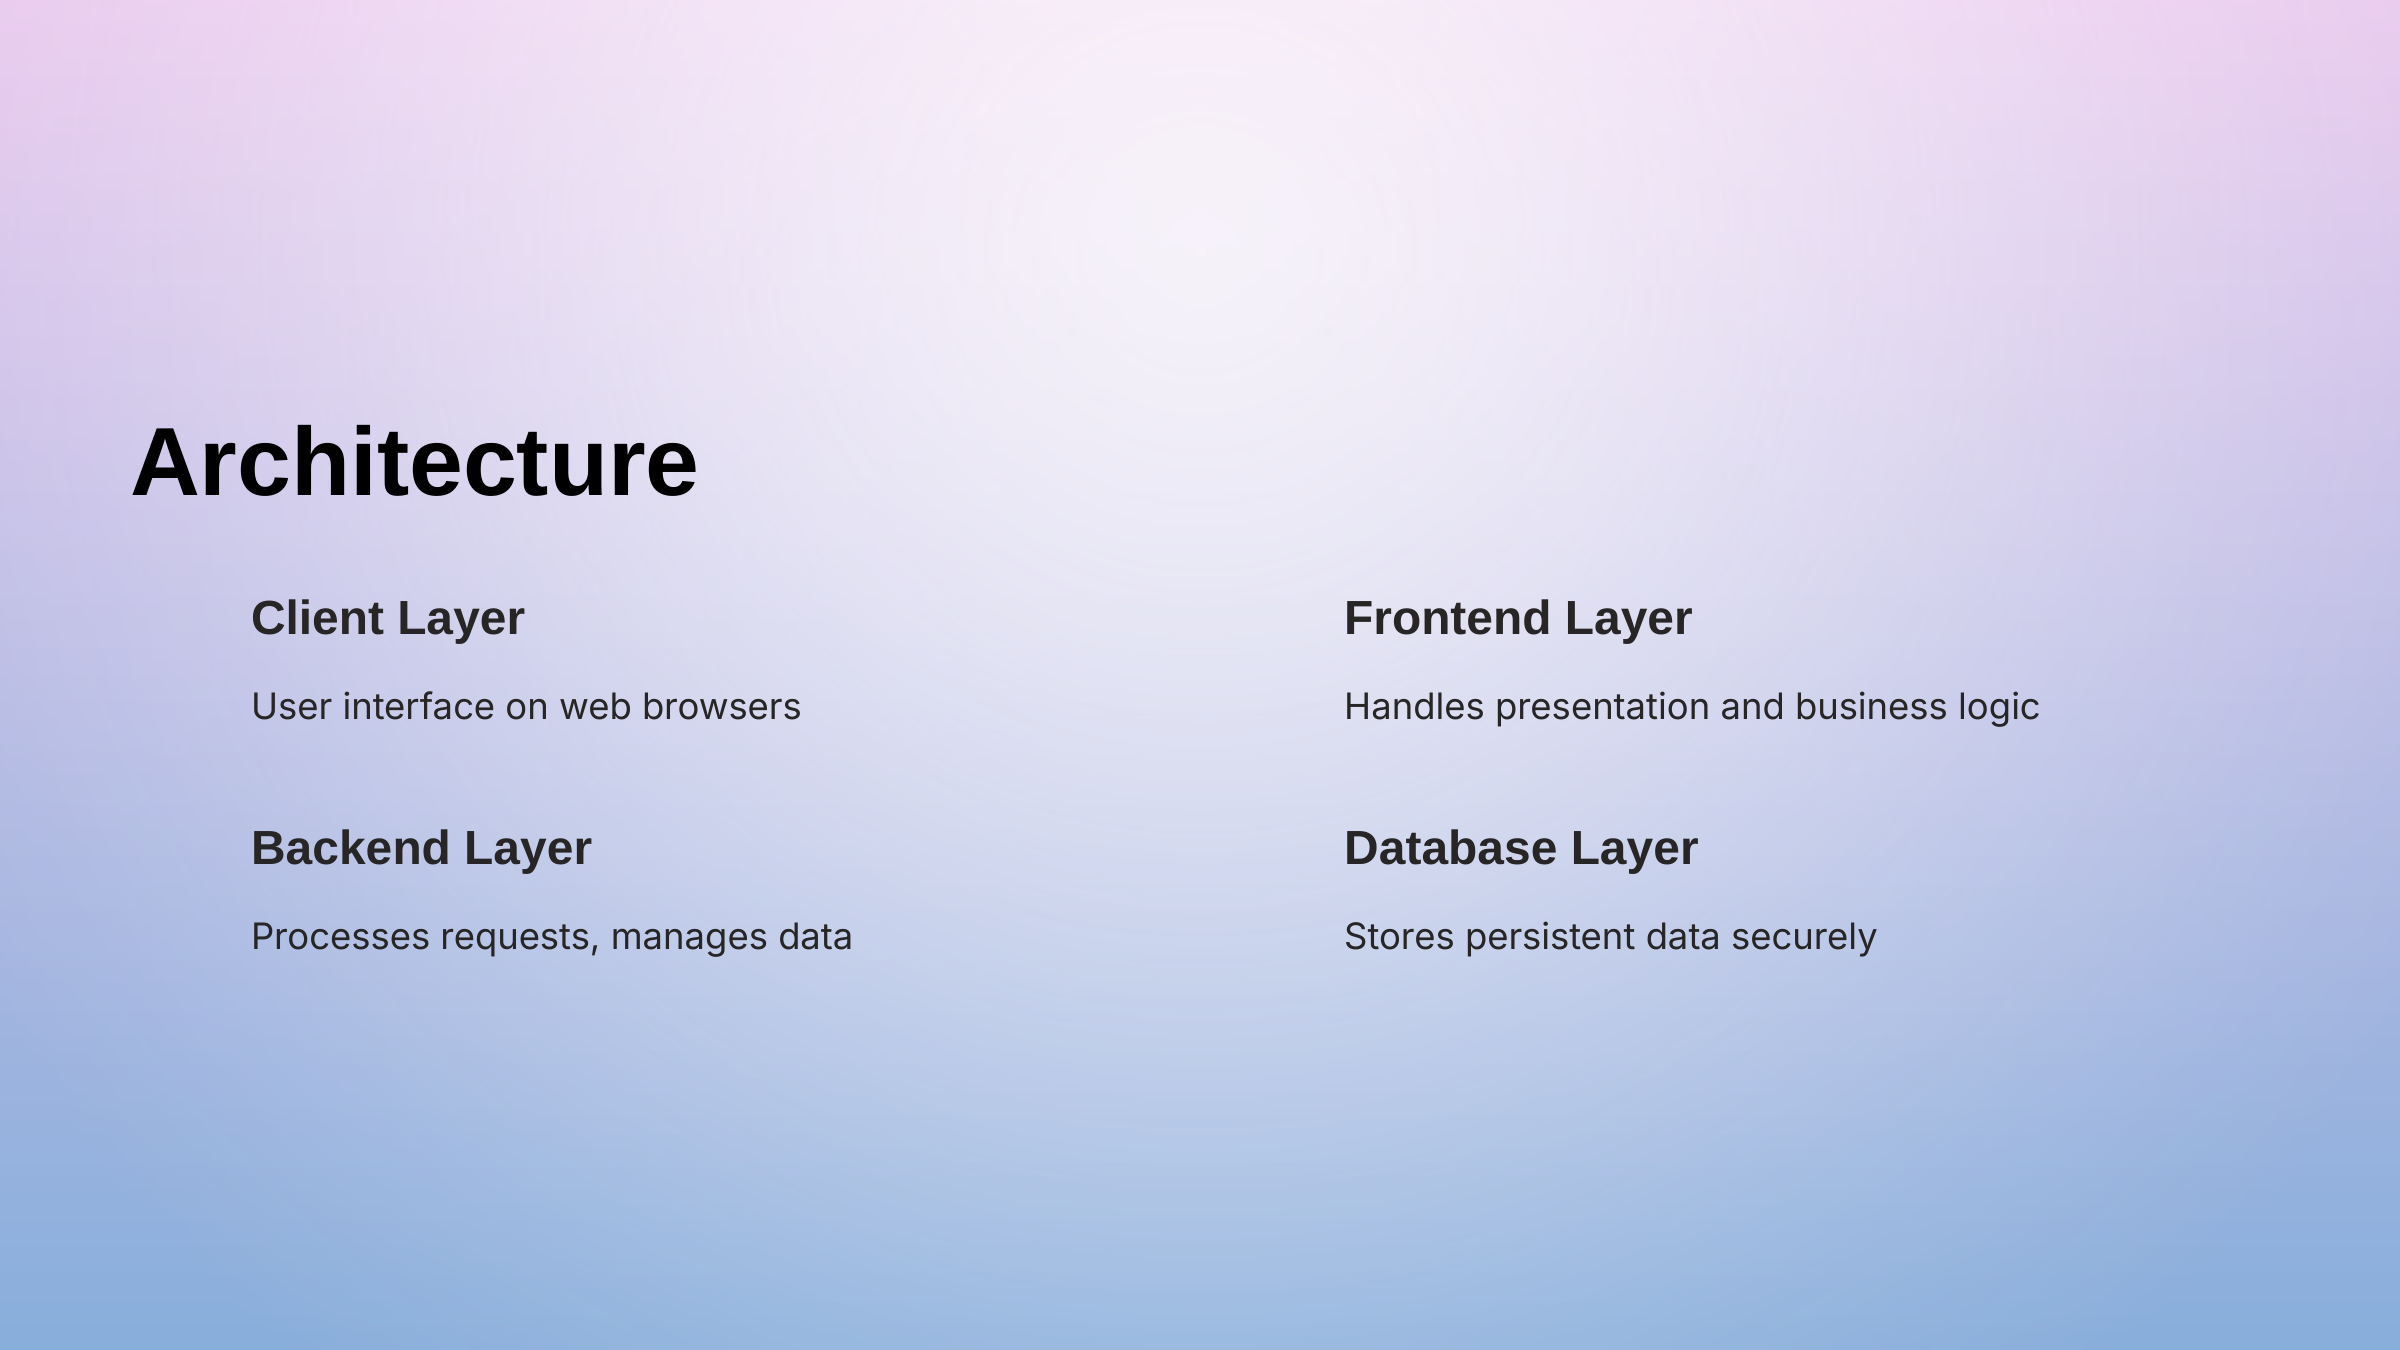

Architecture
Client Layer
Frontend Layer
User interface on web browsers
Handles presentation and business logic
Backend Layer
Database Layer
Processes requests, manages data
Stores persistent data securely